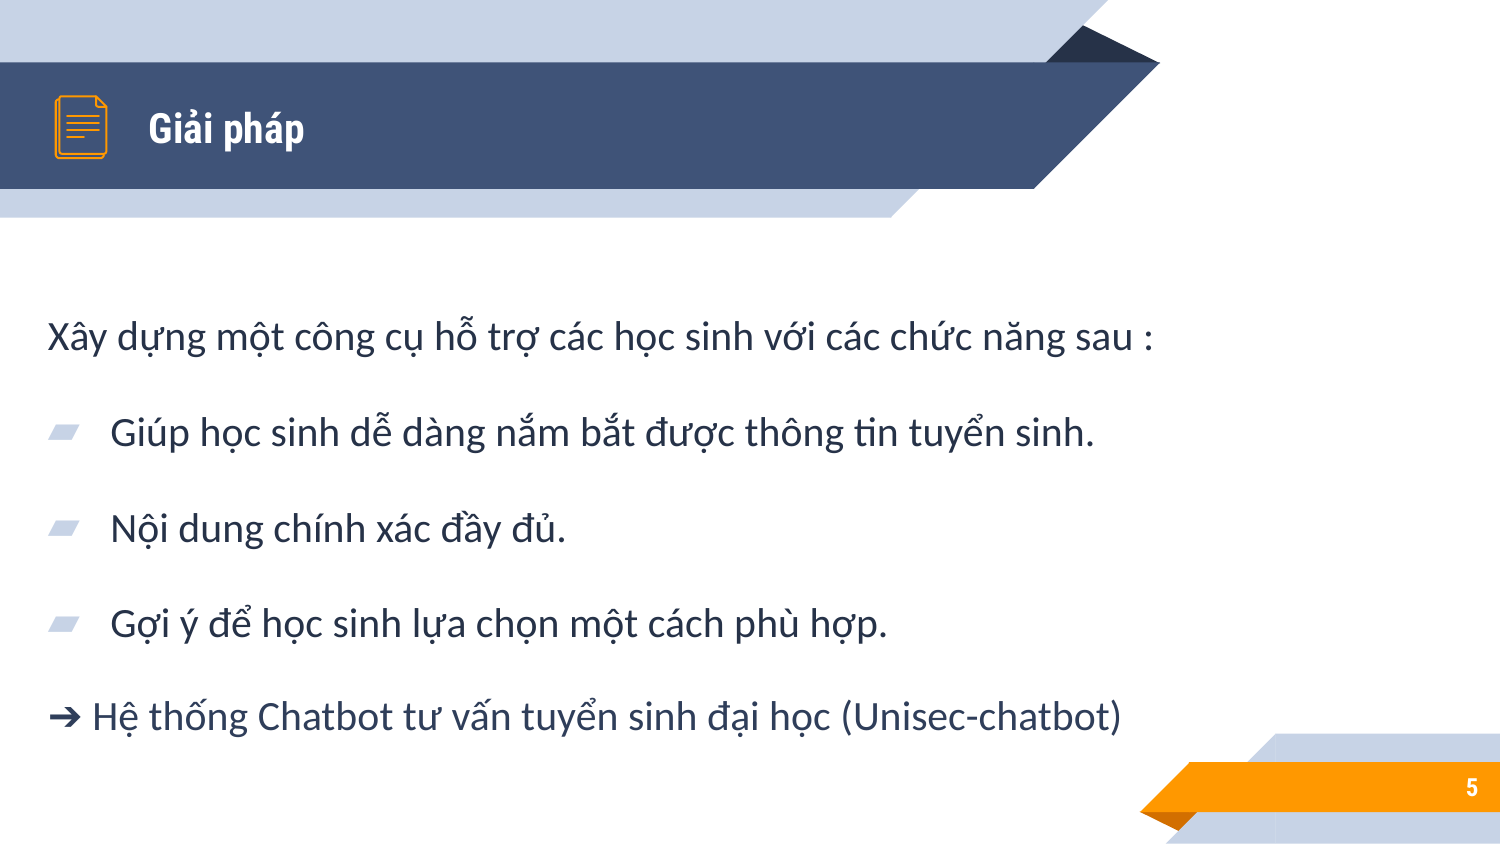

# Giải pháp

Xây dựng một công cụ hỗ trợ các học sinh với các chức năng sau :
Giúp học sinh dễ dàng nắm bắt được thông tin tuyển sinh.
Nội dung chính xác đầy đủ.
Gợi ý để học sinh lựa chọn một cách phù hợp.
➔ Hệ thống Chatbot tư vấn tuyển sinh đại học (Unisec-chatbot)
5